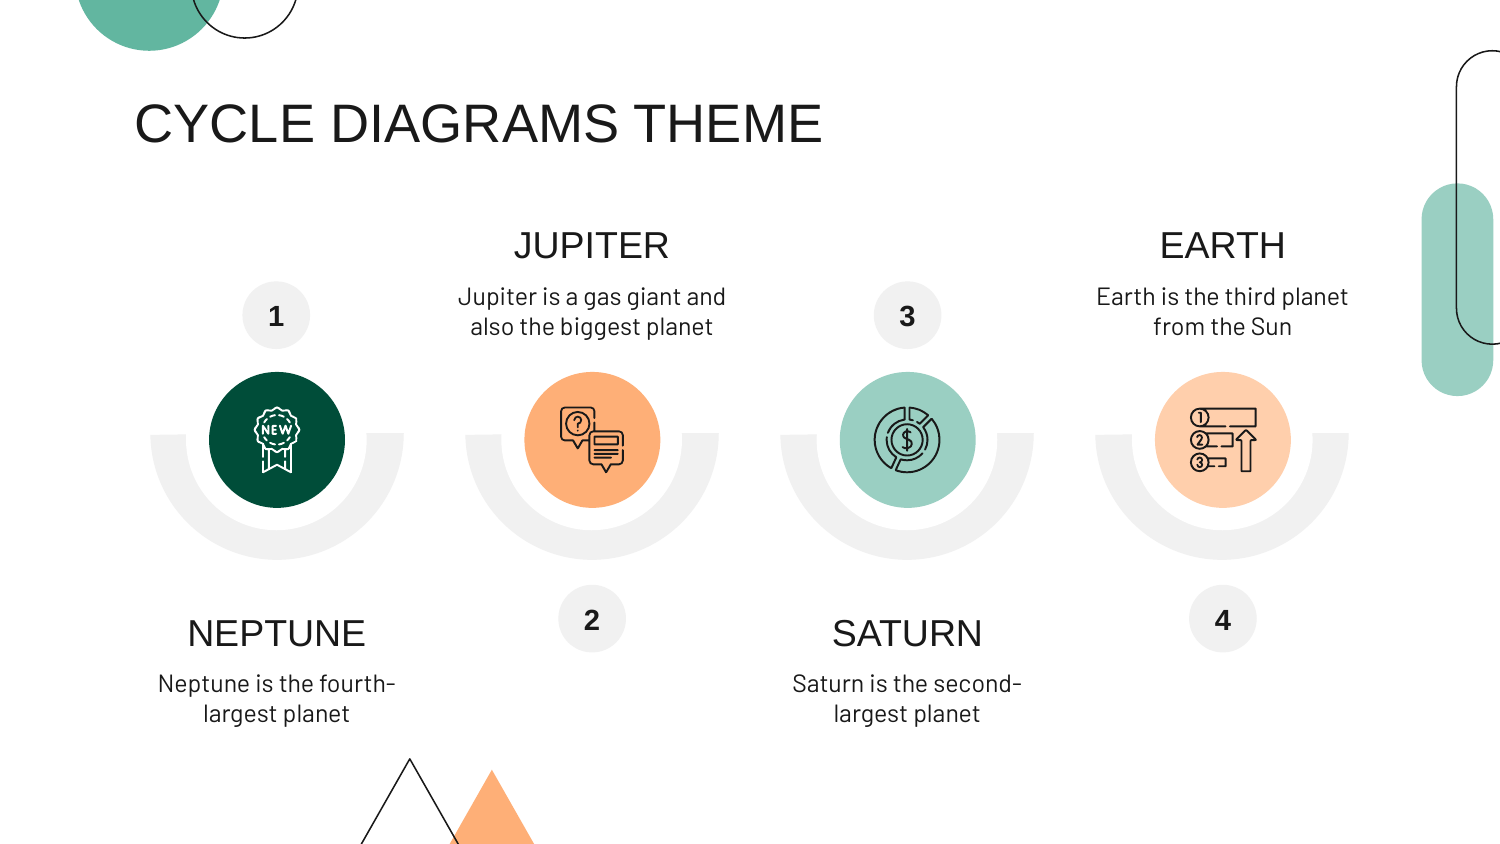

# CYCLE DIAGRAMS THEME
JUPITER
EARTH
Jupiter is a gas giant and also the biggest planet
Earth is the third planet from the Sun
1
3

NEPTUNE
SATURN
2
4
Neptune is the fourth-largest planet
Saturn is the second-largest planet